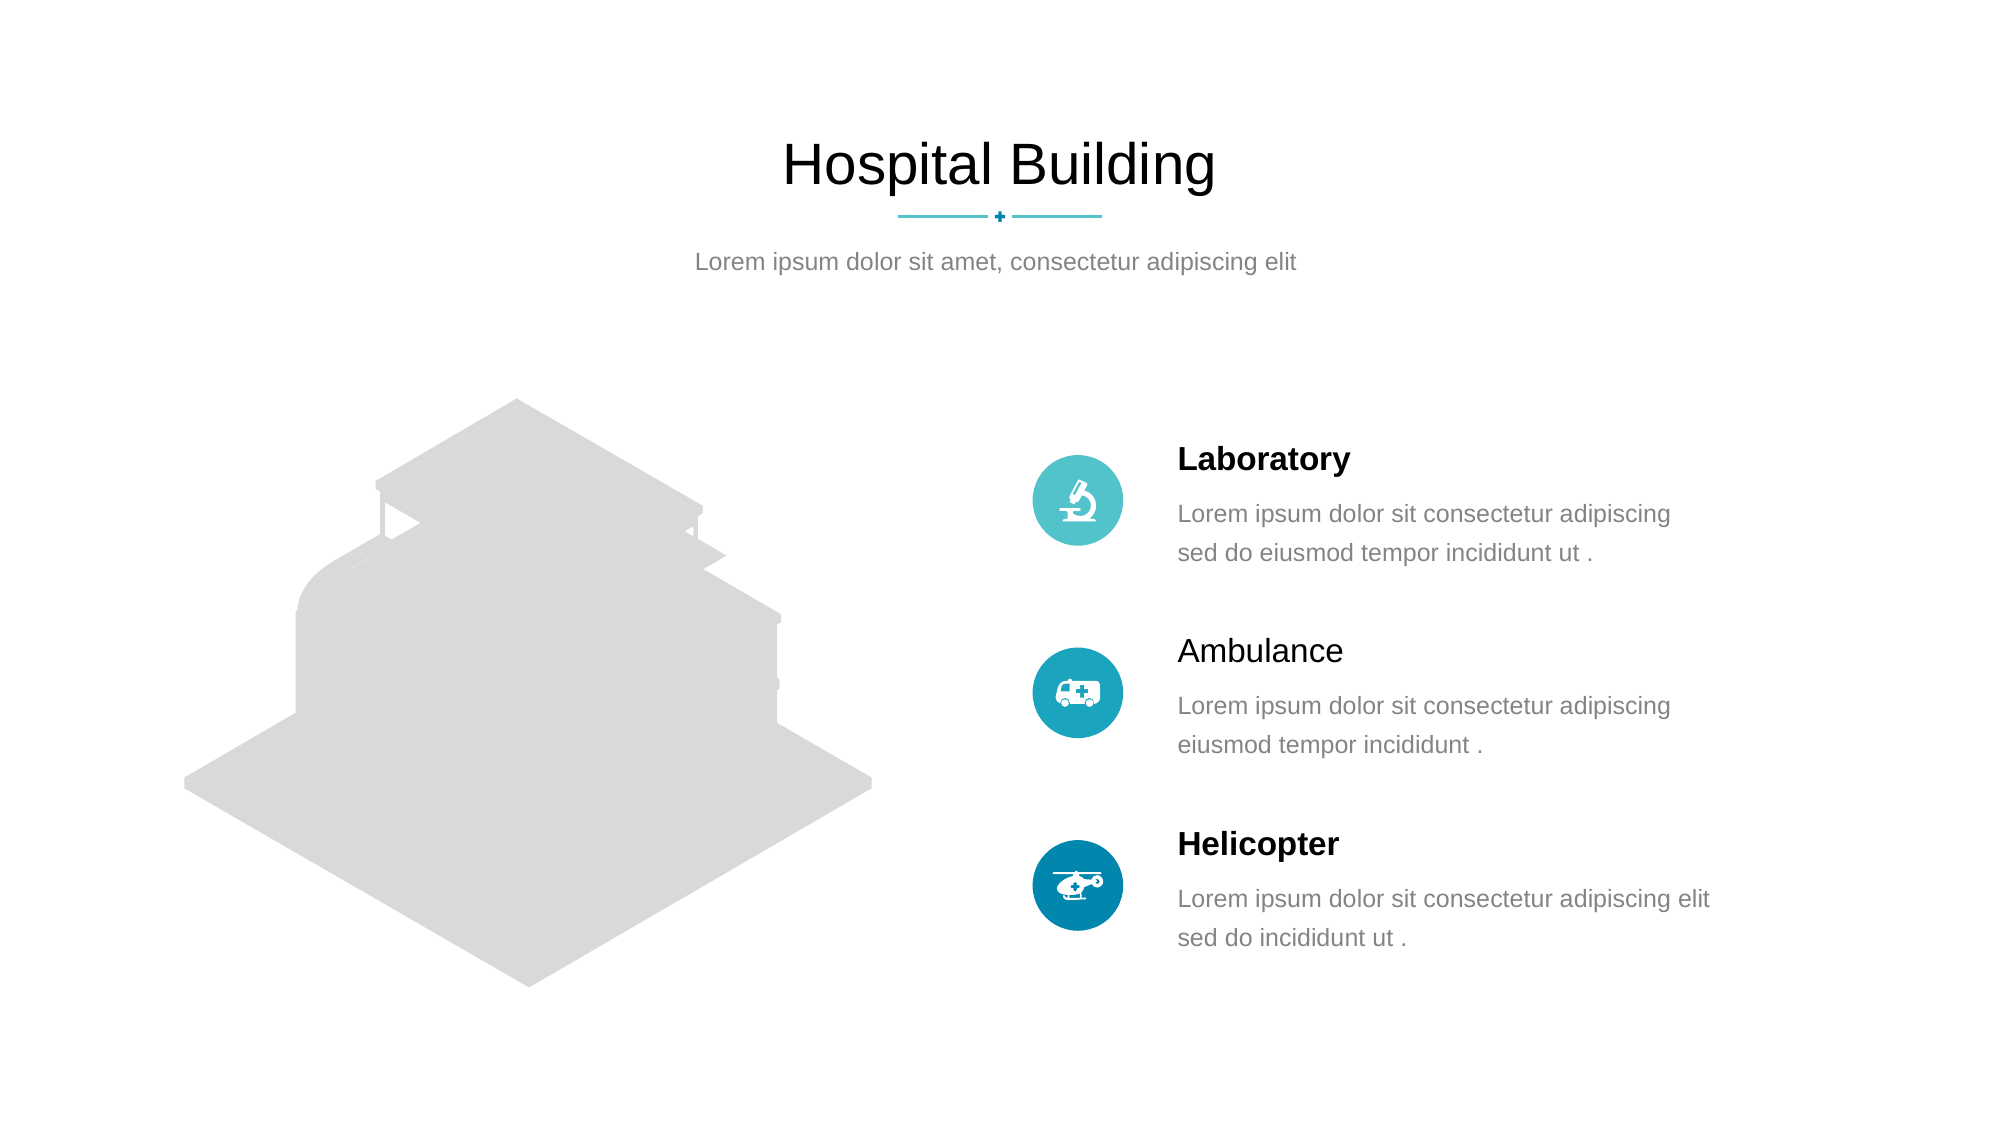

Hospital Building

Lorem ipsum dolor sit amet, consectetur adipiscing elit

Laboratory
Lorem ipsum dolor sit consectetur adipiscing sed do eiusmod tempor incididunt ut .

Ambulance
Lorem ipsum dolor sit consectetur adipiscing eiusmod tempor incididunt .

Helicopter
Lorem ipsum dolor sit consectetur adipiscing elit sed do incididunt ut .